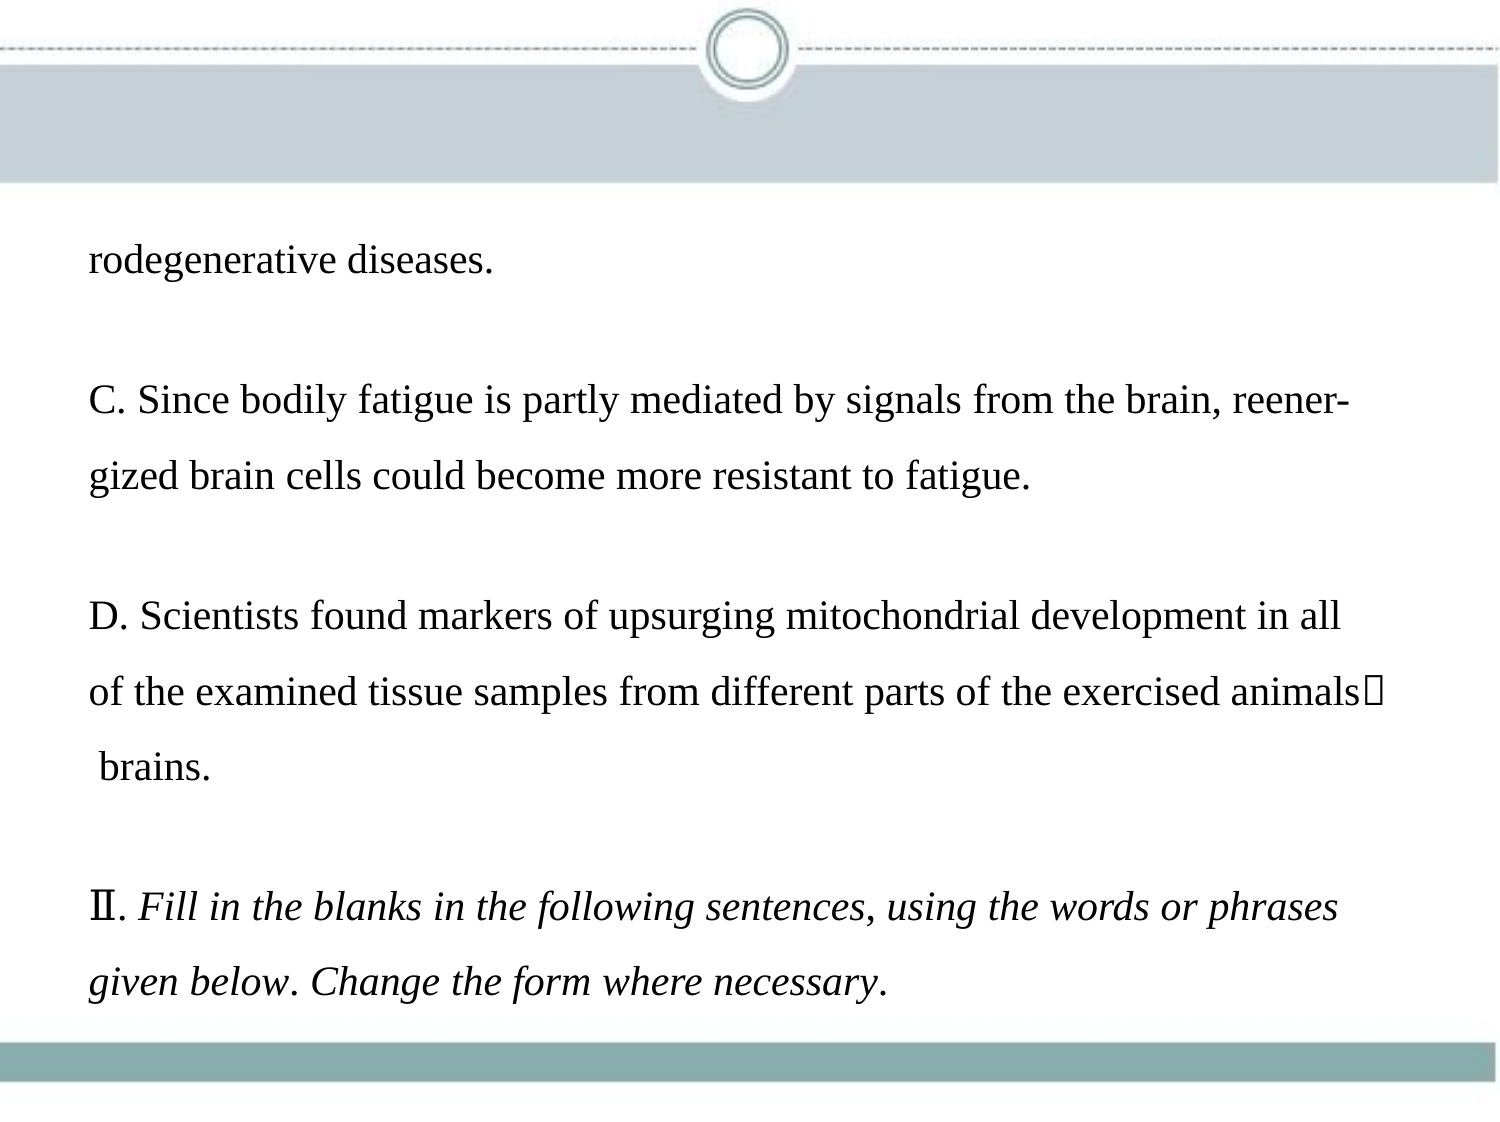

rodegenerative diseases.
C. Since bodily fatigue is partly mediated by signals from the brain, reener-
gized brain cells could become more resistant to fatigue.
D. Scientists found markers of upsurging mitochondrial development in all
of the examined tissue samples from different parts of the exercised animals􀆳
 brains.
Ⅱ. Fill in the blanks in the following sentences, using the words or phrases
given below. Change the form where necessary.